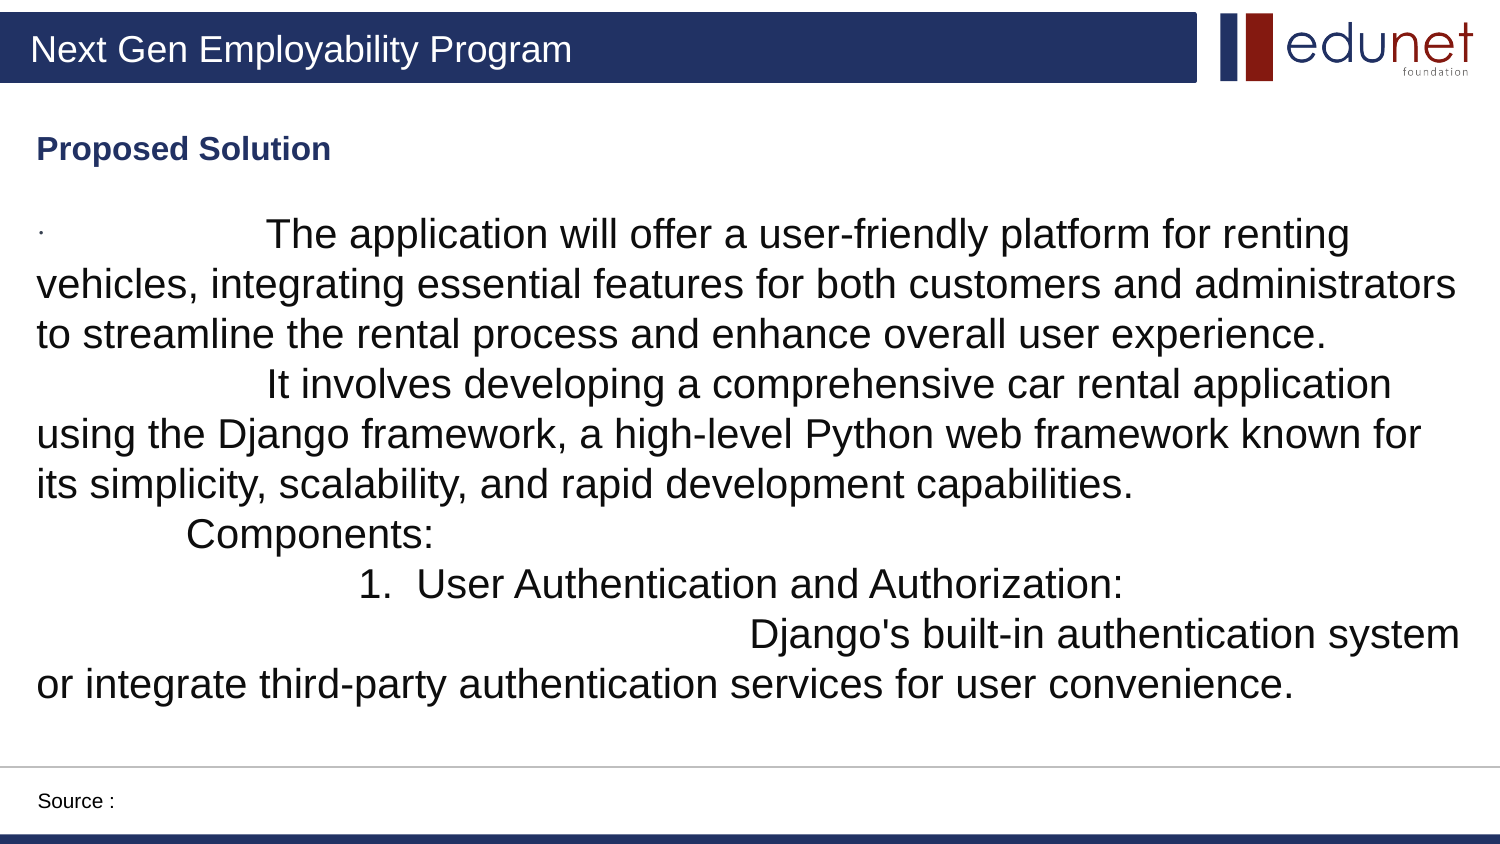

Proposed Solution
                    The application will offer a user-friendly platform for renting vehicles, integrating essential features for both customers and administrators to streamline the rental process and enhance overall user experience.
                    It involves developing a comprehensive car rental application using the Django framework, a high-level Python web framework known for its simplicity, scalability, and rapid development capabilities.
             Components:
                            1.  User Authentication and Authorization:
                                                              Django's built-in authentication system or integrate third-party authentication services for user convenience.
.
Source :